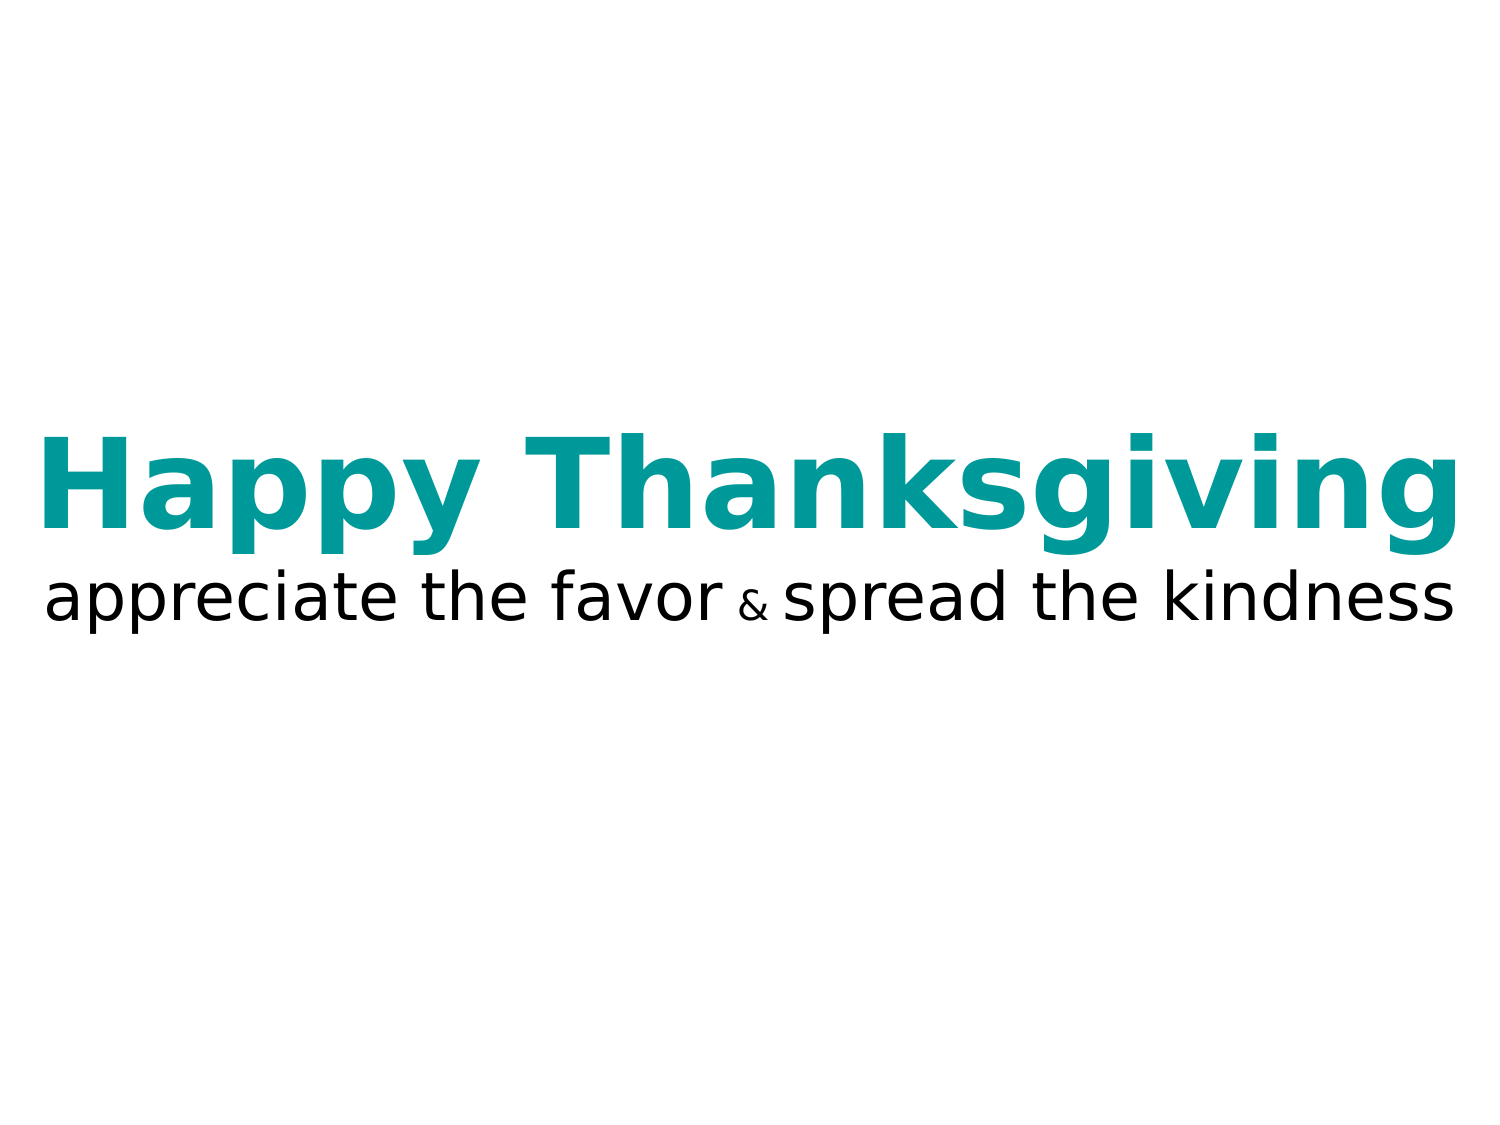

Happy Thanksgiving
appreciate the favor & spread the kindness